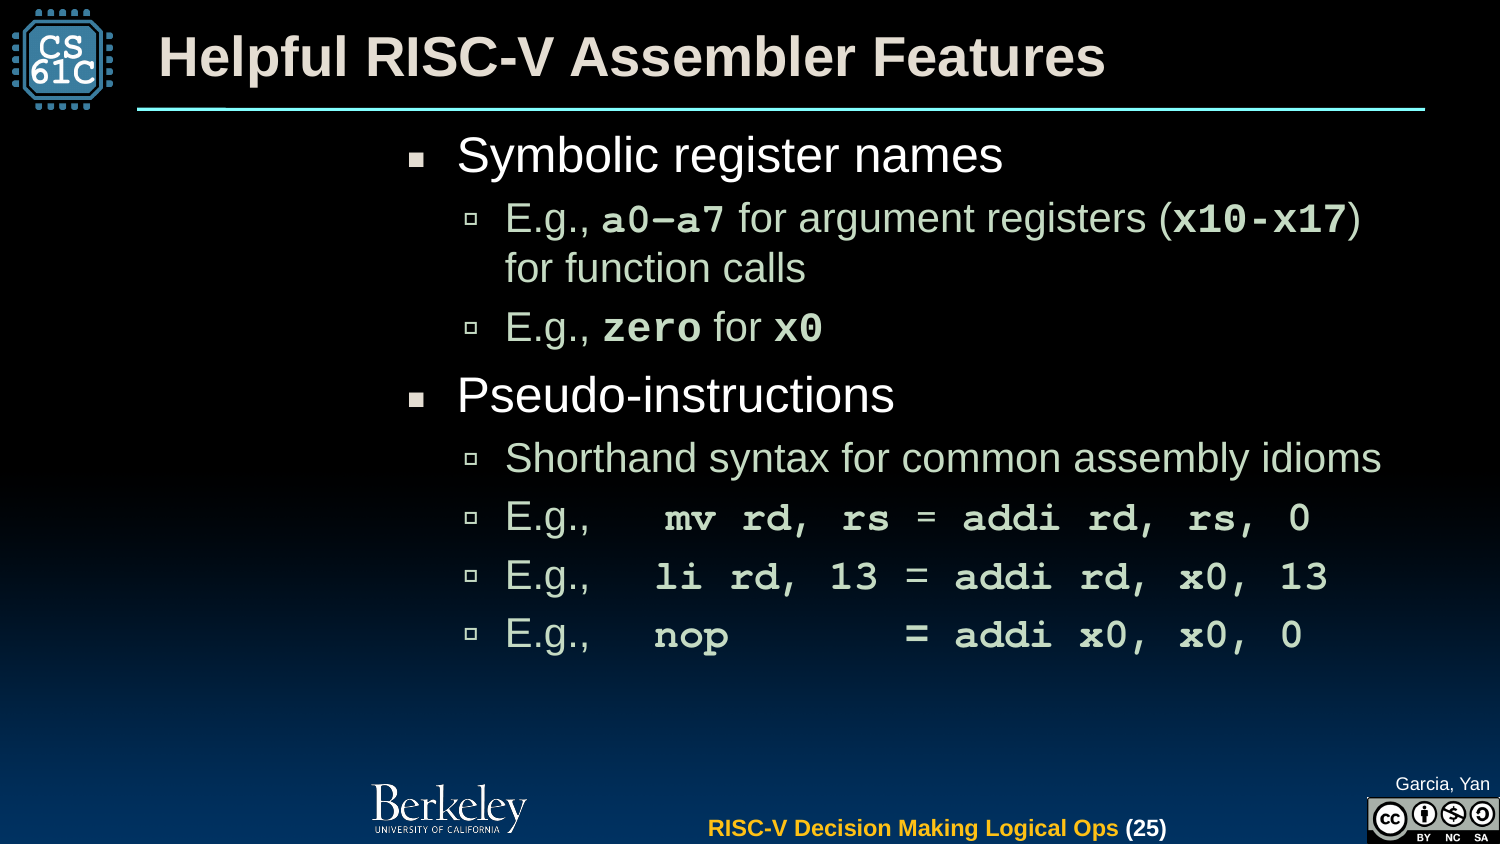

# Helpful RISC-V Assembler Features
Symbolic register names
E.g., a0-a7 for argument registers (x10-x17) for function calls
E.g., zero for x0
Pseudo-instructions
Shorthand syntax for common assembly idioms
E.g.,	 mv rd, rs = addi rd, rs, 0
E.g., 	li rd, 13 = addi rd, x0, 13
E.g.,	nop	    = addi x0, x0, 0